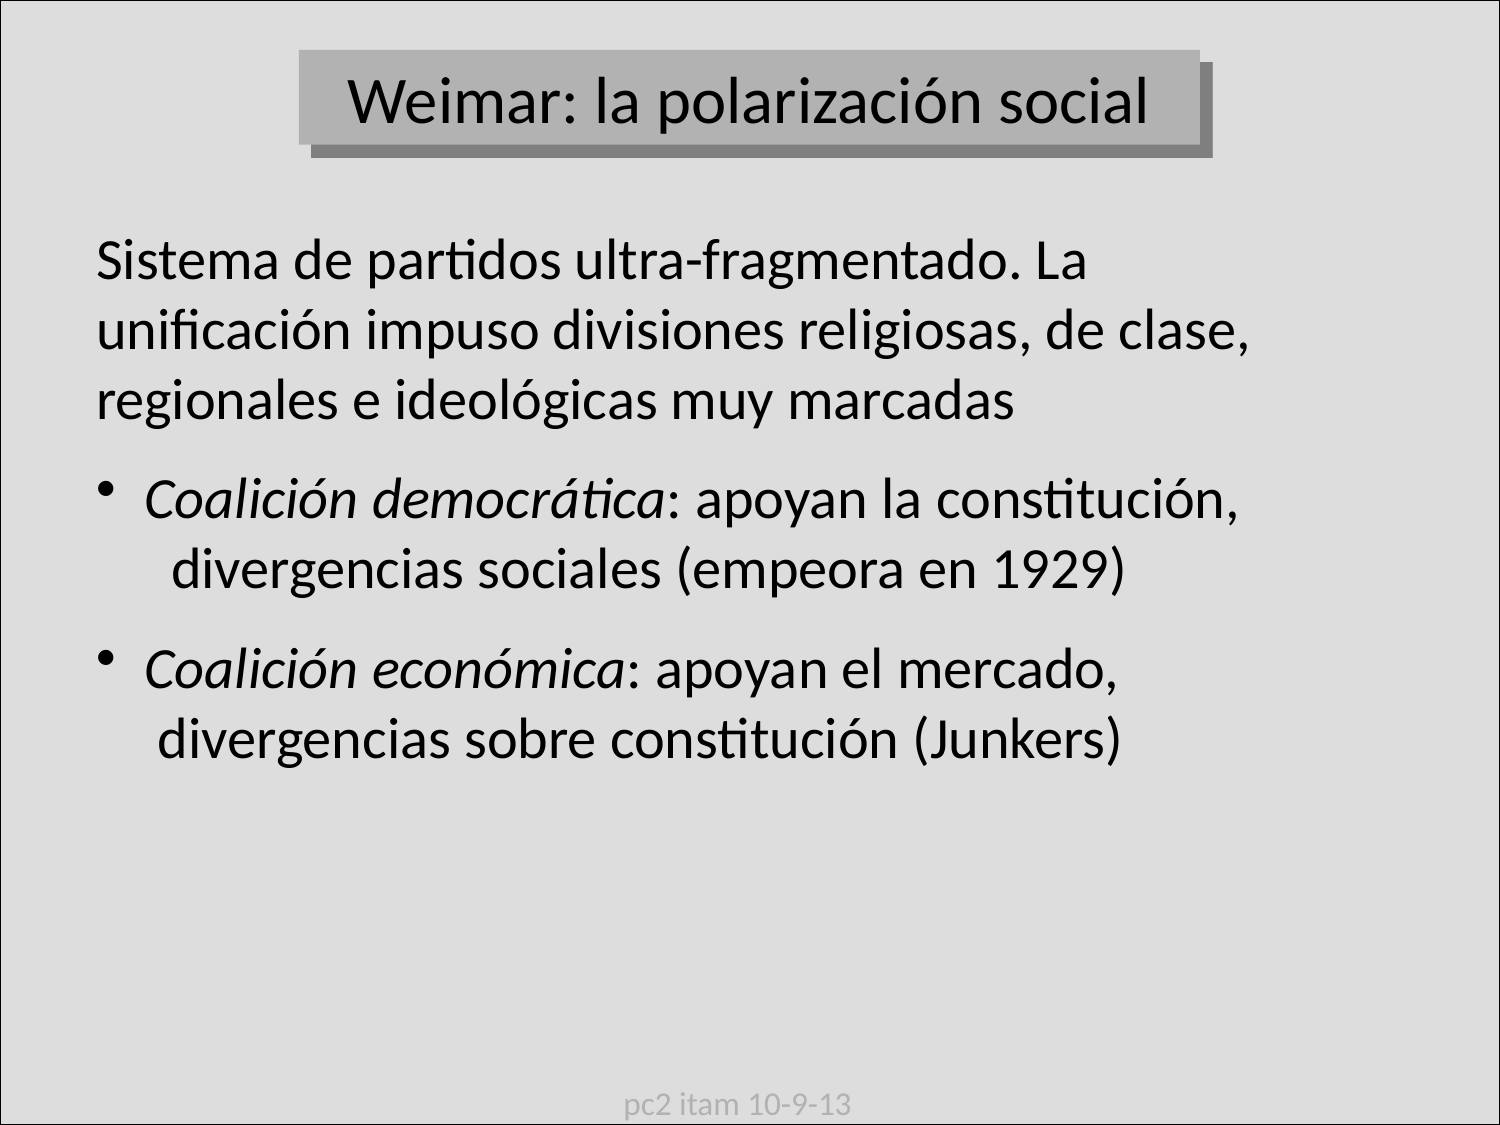

Weimar: la polarización social
Sistema de partidos ultra-fragmentado. La
unificación impuso divisiones religiosas, de clase, regionales e ideológicas muy marcadas
 Coalición democrática: apoyan la constitución,
   divergencias sociales (empeora en 1929)
 Coalición económica: apoyan el mercado,
  divergencias sobre constitución (Junkers)